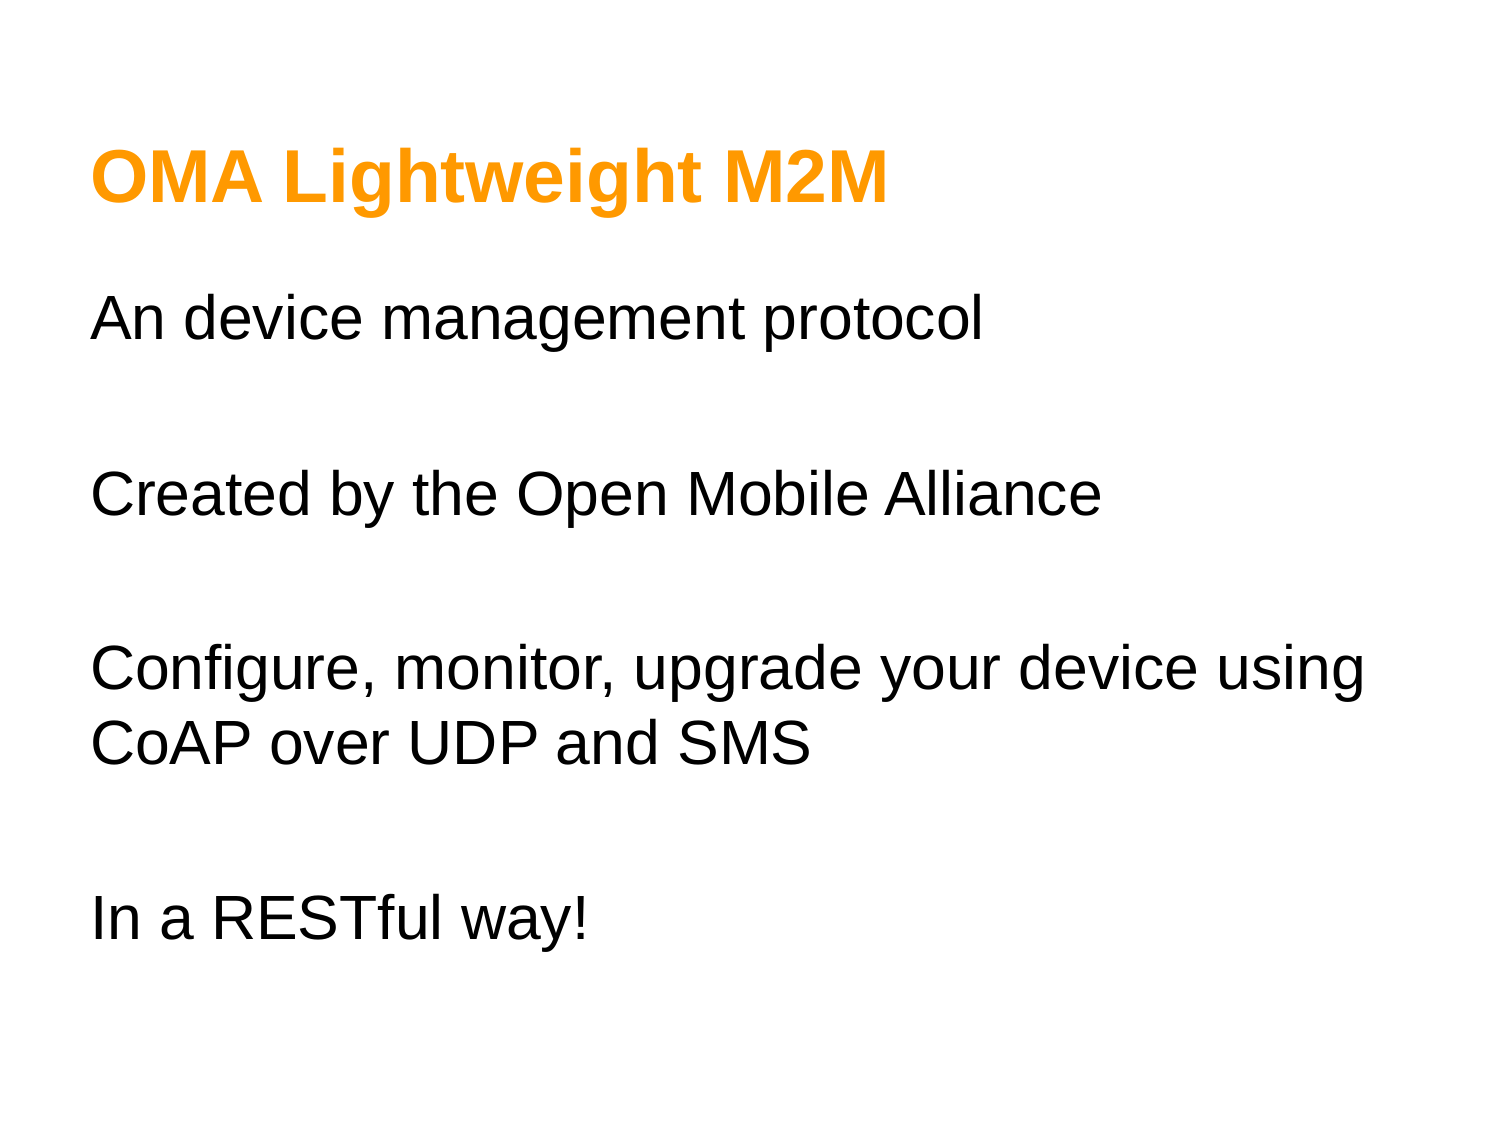

# OMA Lightweight M2M
An device management protocol

Created by the Open Mobile Alliance

Configure, monitor, upgrade your device using CoAP over UDP and SMS

In a RESTful way!